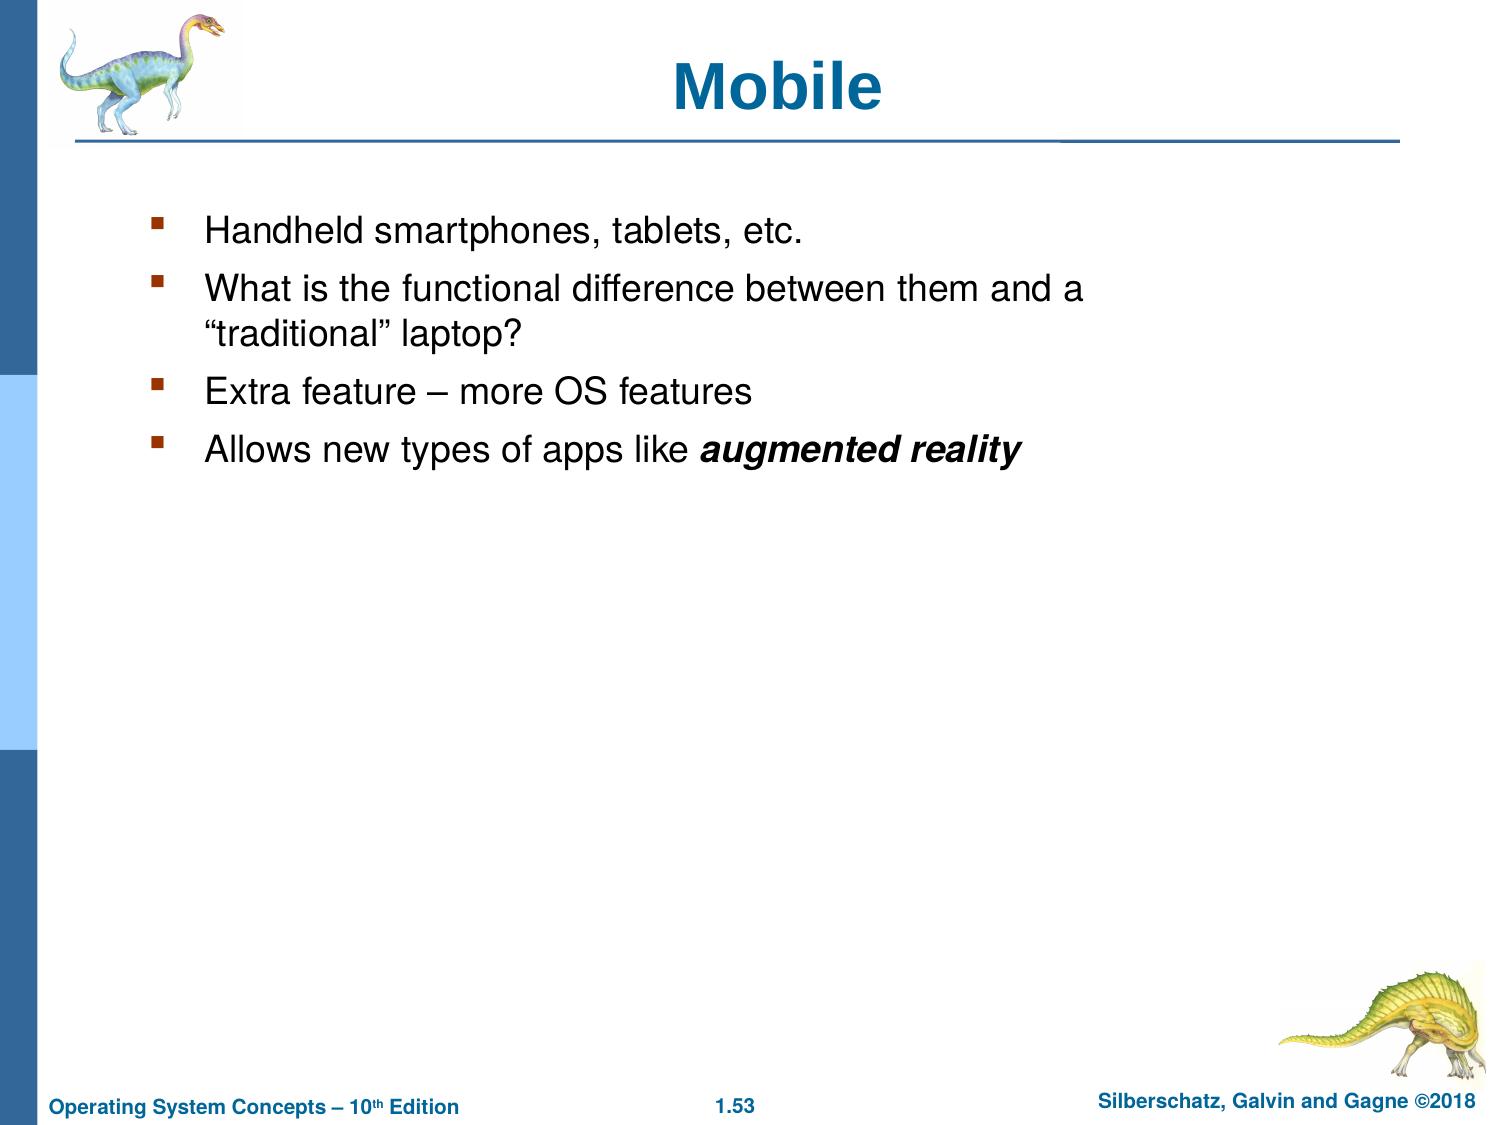

Mobile
Handheld smartphones, tablets, etc.
What is the functional difference between them and a “traditional” laptop?
Extra feature – more OS features
Allows new types of apps like augmented reality